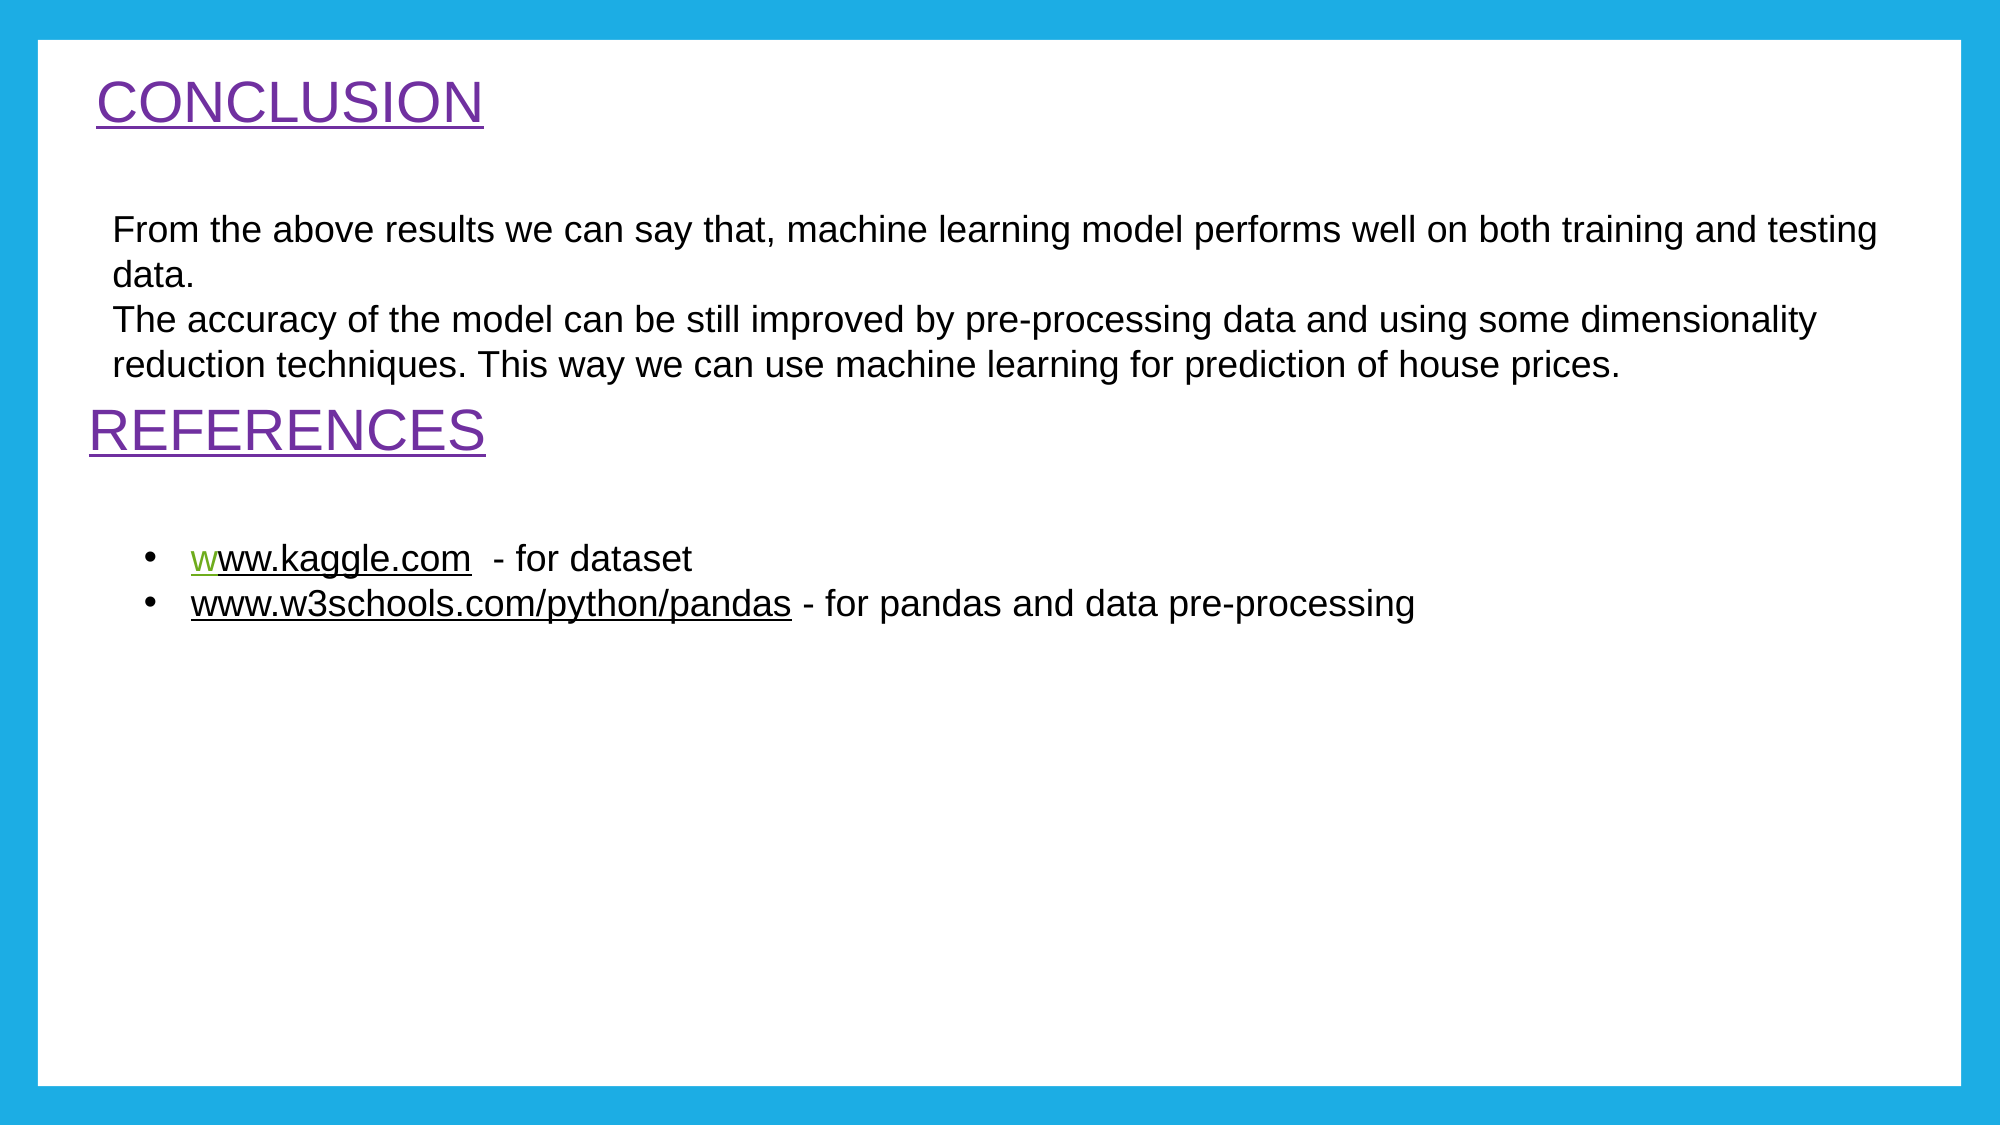

CONCLUSION

From the above results we can say that, machine learning model performs well on both training and testing data.
The accuracy of the model can be still improved by pre-processing data and using some dimensionality reduction techniques. This way we can use machine learning for prediction of house prices.
REFERENCES
www.kaggle.com  - for dataset
www.w3schools.com/python/pandas - for pandas and data pre-processing